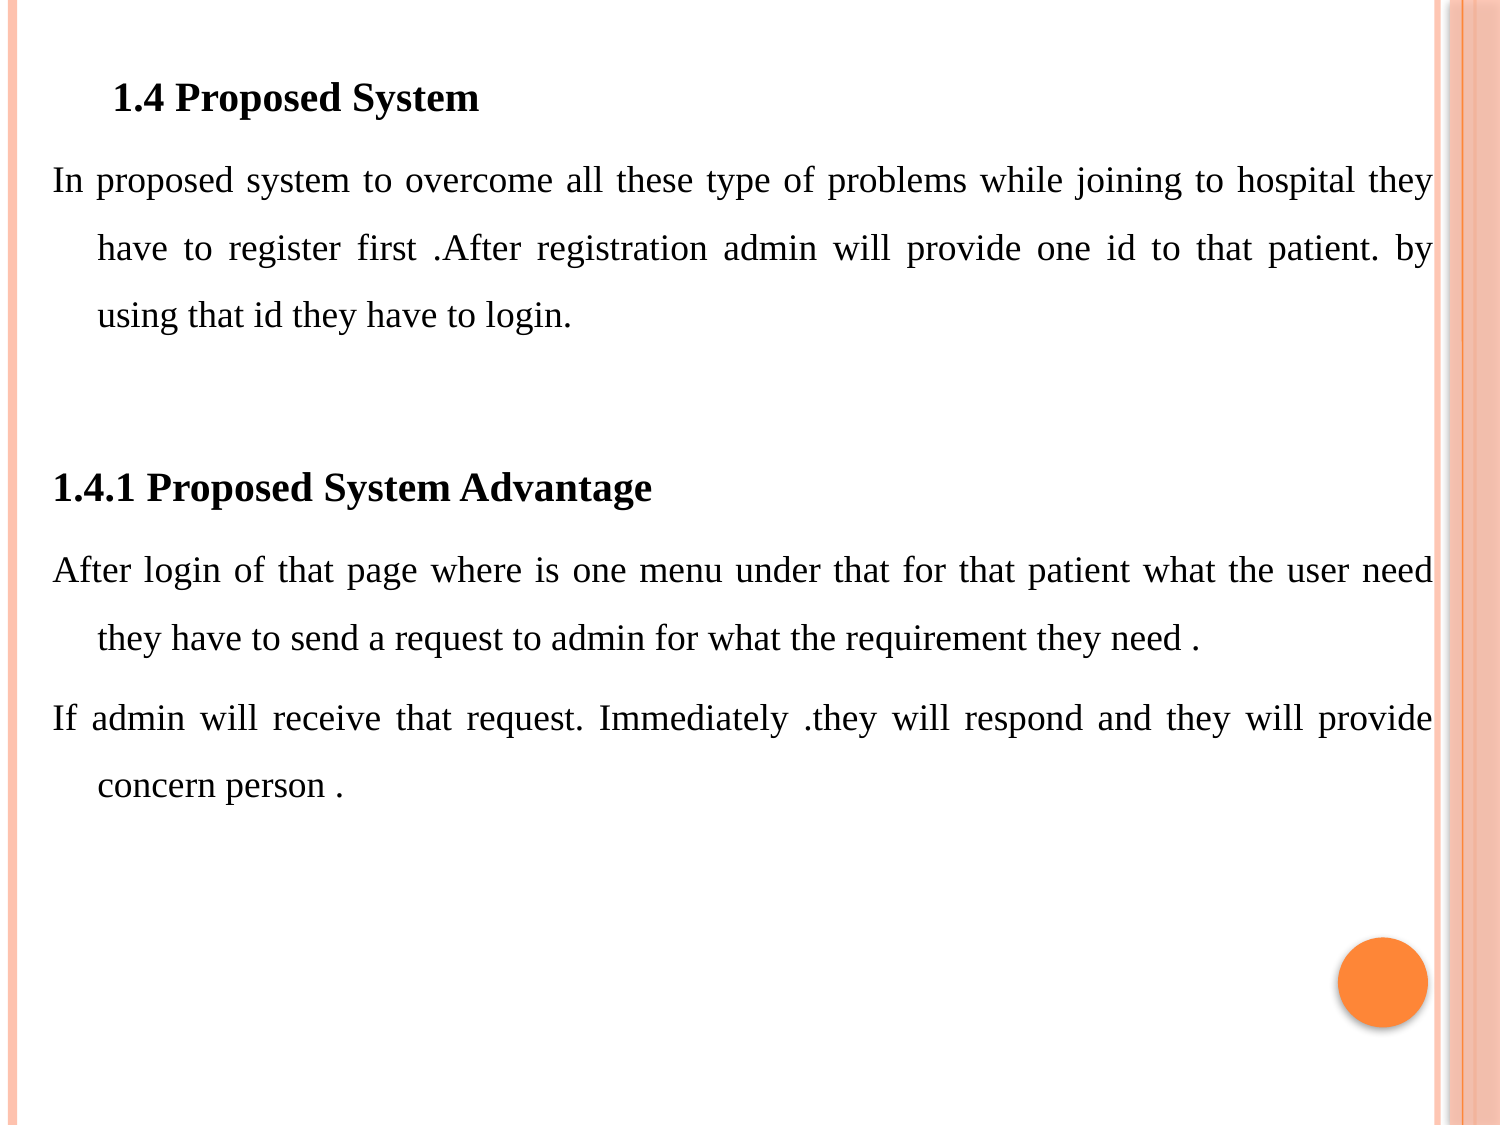

1.4 Proposed System
In proposed system to overcome all these type of problems while joining to hospital they have to register first .After registration admin will provide one id to that patient. by using that id they have to login.

1.4.1 Proposed System Advantage
After login of that page where is one menu under that for that patient what the user need they have to send a request to admin for what the requirement they need .
If admin will receive that request. Immediately .they will respond and they will provide concern person .